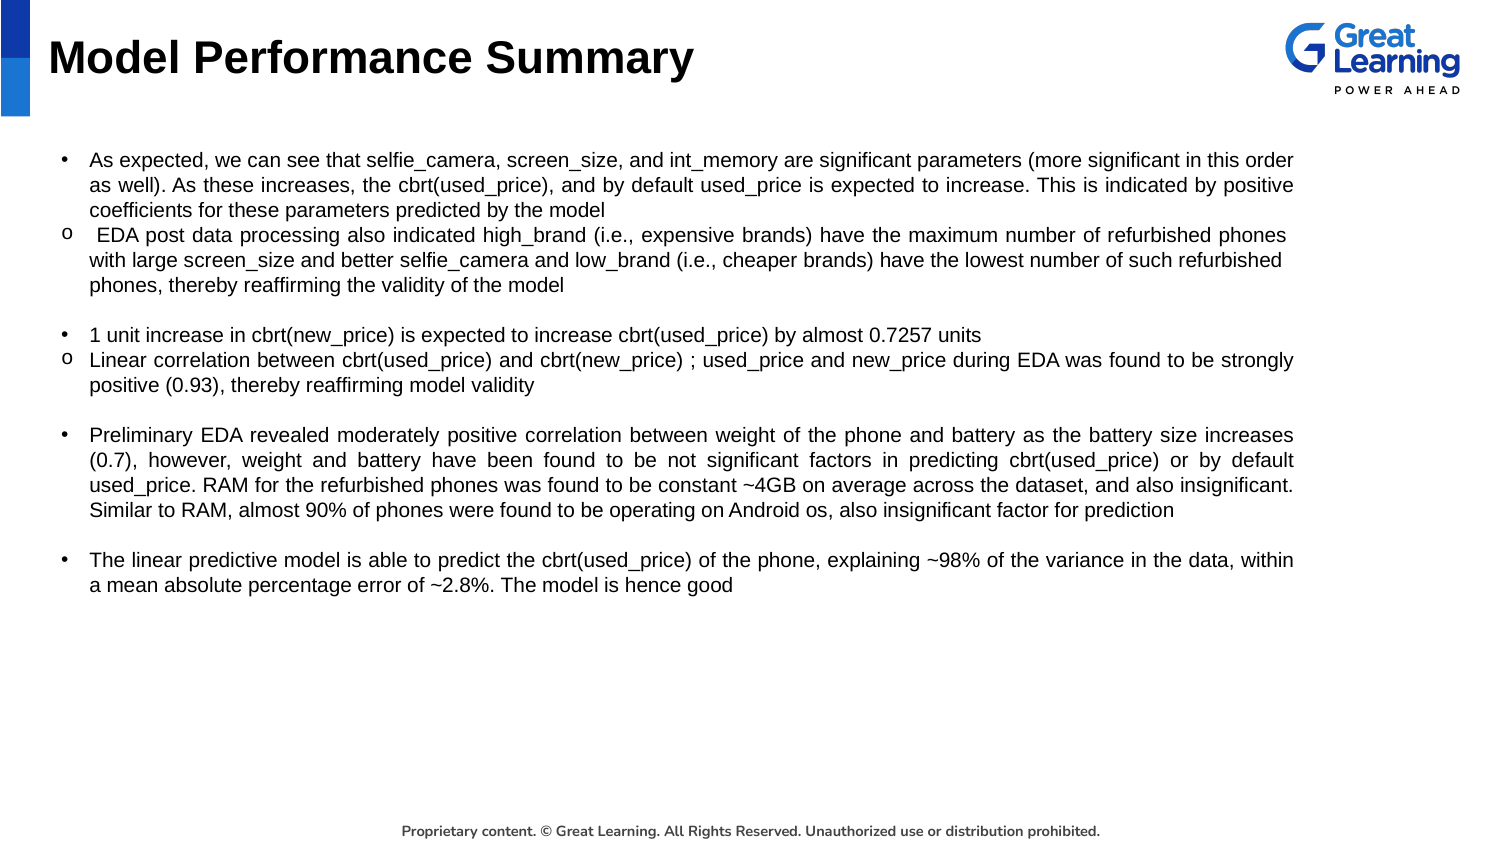

# Model Performance Summary
As expected, we can see that selfie_camera, screen_size, and int_memory are significant parameters (more significant in this order as well). As these increases, the cbrt(used_price), and by default used_price is expected to increase. This is indicated by positive coefficients for these parameters predicted by the model
 EDA post data processing also indicated high_brand (i.e., expensive brands) have the maximum number of refurbished phones  with large screen_size and better selfie_camera and low_brand (i.e., cheaper brands) have the lowest number of such refurbished   phones, thereby reaffirming the validity of the model

1 unit increase in cbrt(new_price) is expected to increase cbrt(used_price) by almost 0.7257 units
Linear correlation between cbrt(used_price) and cbrt(new_price) ; used_price and new_price during EDA was found to be strongly positive (0.93), thereby reaffirming model validity

Preliminary EDA revealed moderately positive correlation between weight of the phone and battery as the battery size increases (0.7), however, weight and battery have been found to be not significant factors in predicting cbrt(used_price) or by default used_price. RAM for the refurbished phones was found to be constant ~4GB on average across the dataset, and also insignificant. Similar to RAM, almost 90% of phones were found to be operating on Android os, also insignificant factor for prediction

The linear predictive model is able to predict the cbrt(used_price) of the phone, explaining ~98% of the variance in the data, within a mean absolute percentage error of ~2.8%. The model is hence good